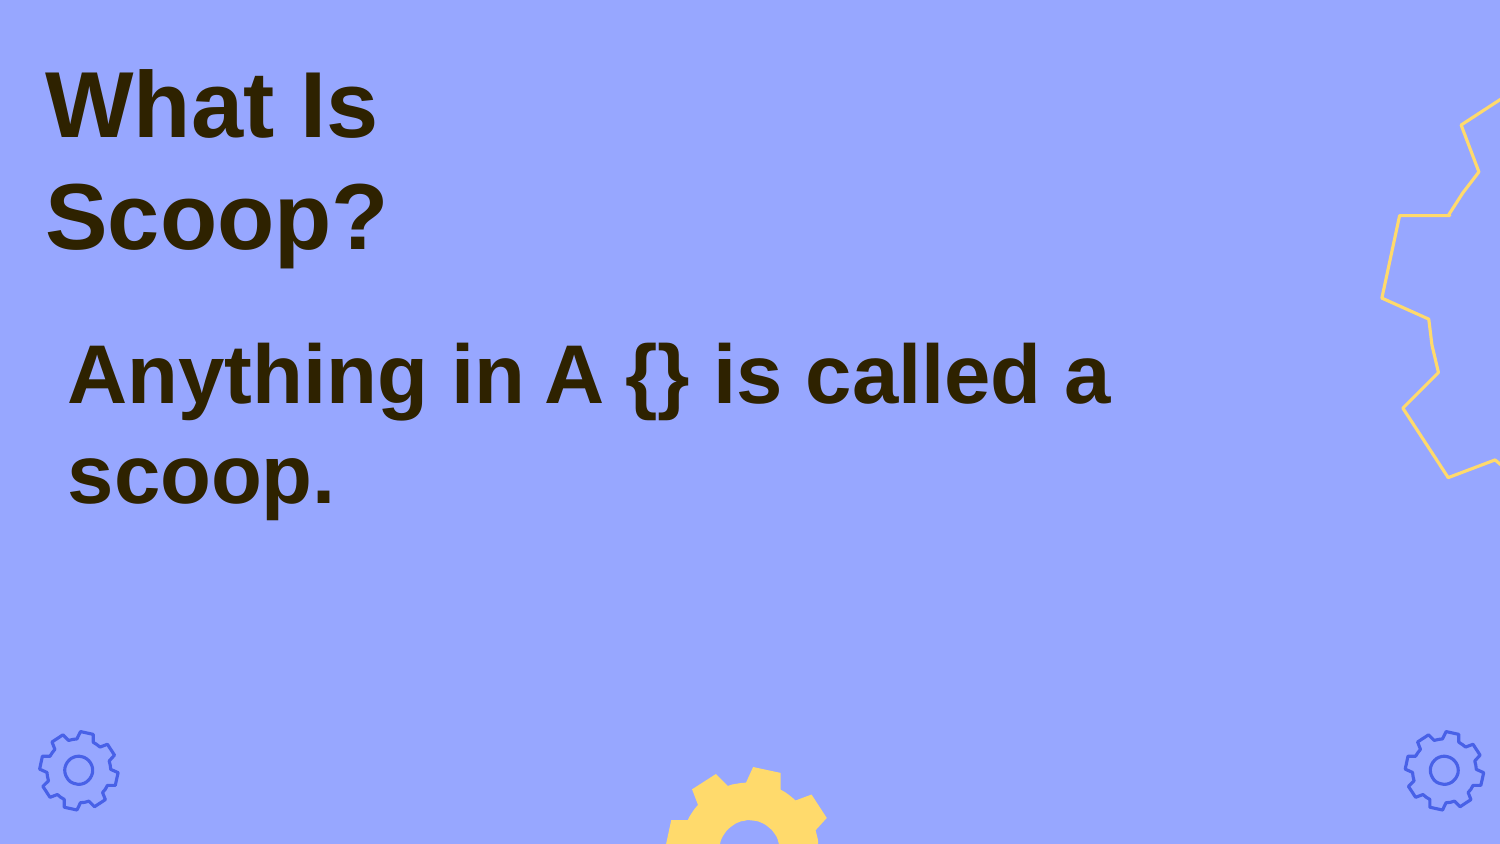

# What Is Scoop?
Anything in A {} is called a scoop.